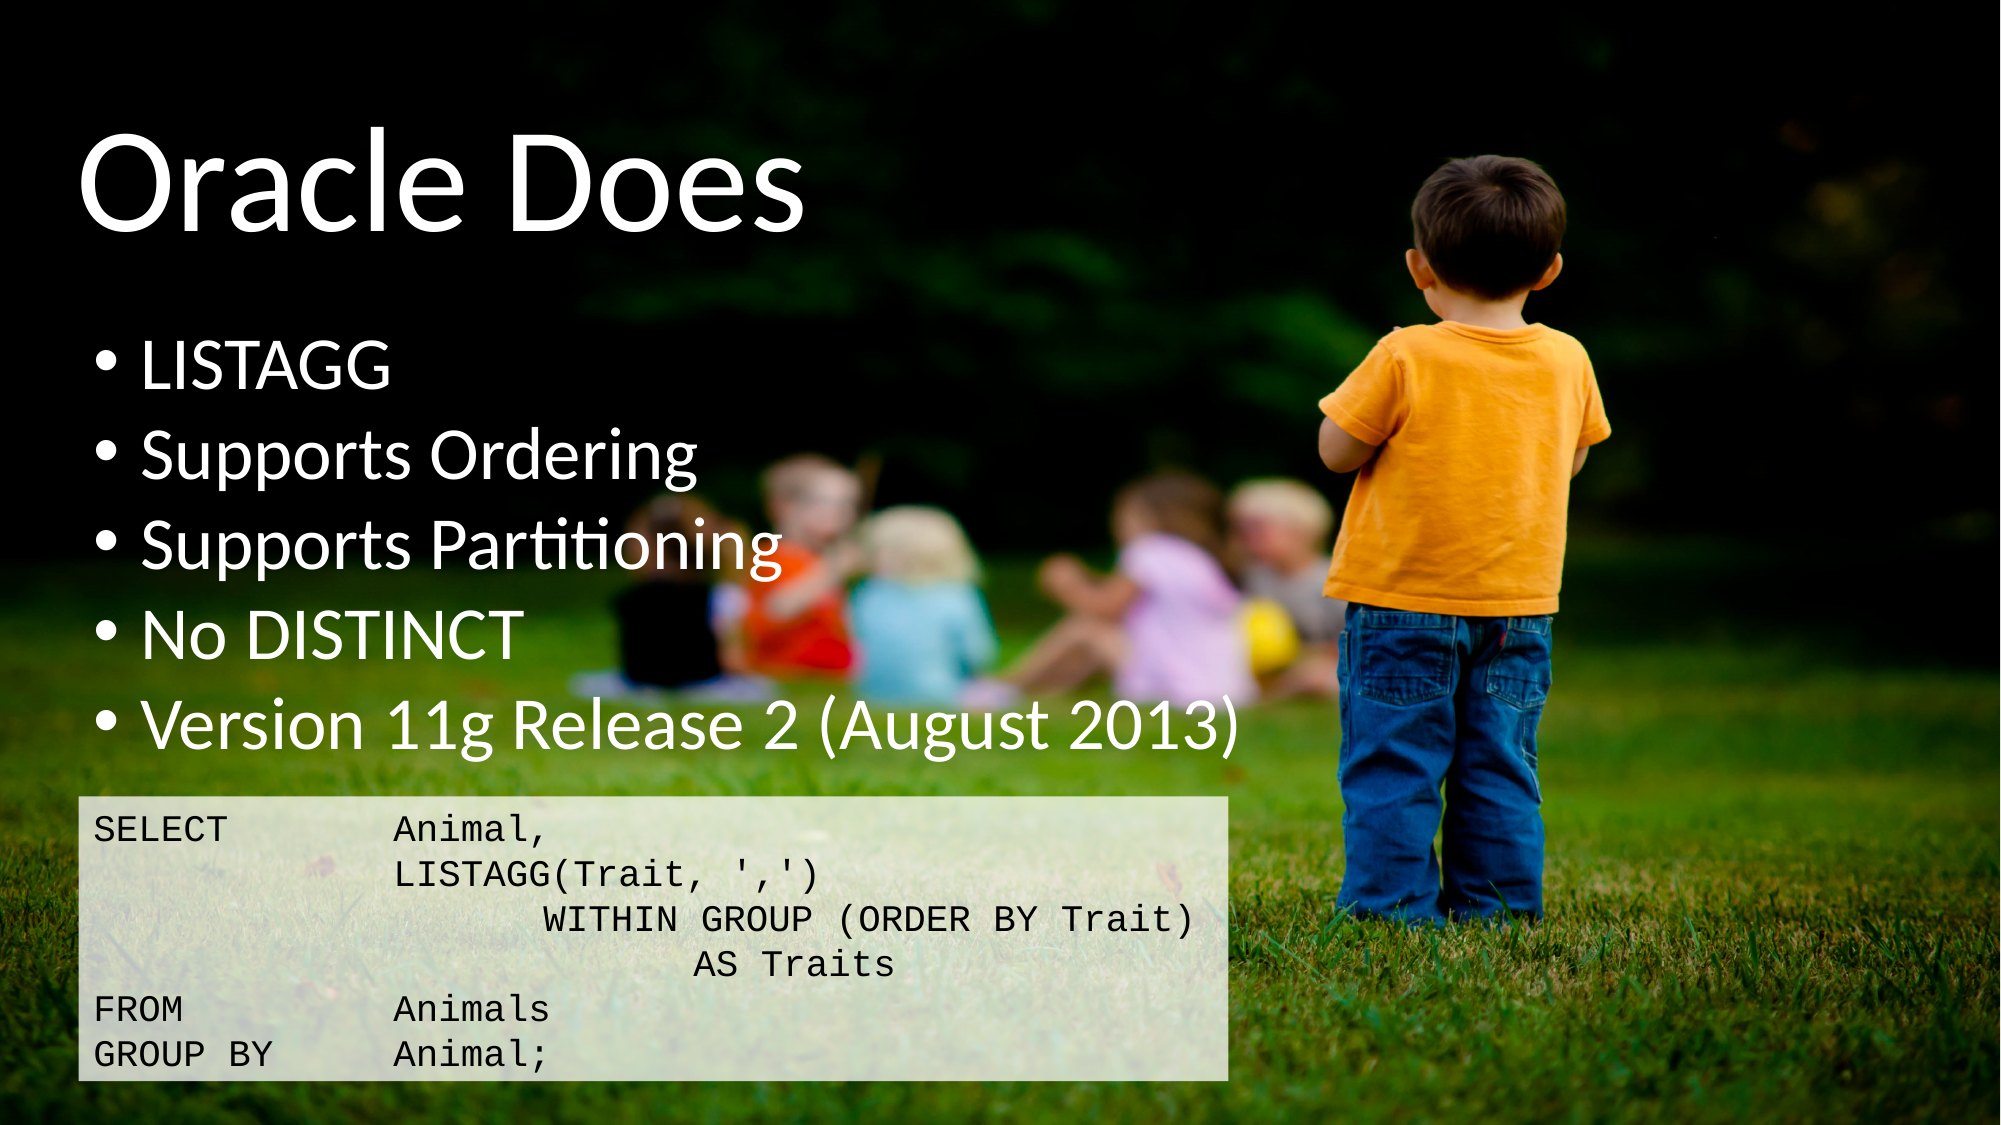

Oracle Does
LISTAGG
Supports Ordering
Supports Partitioning
No DISTINCT
Version 11g Release 2 (August 2013)
SELECT		Animal,
		LISTAGG(Trait, ',')
			WITHIN GROUP (ORDER BY Trait)
				AS Traits
FROM   	Animals
GROUP BY	Animal;